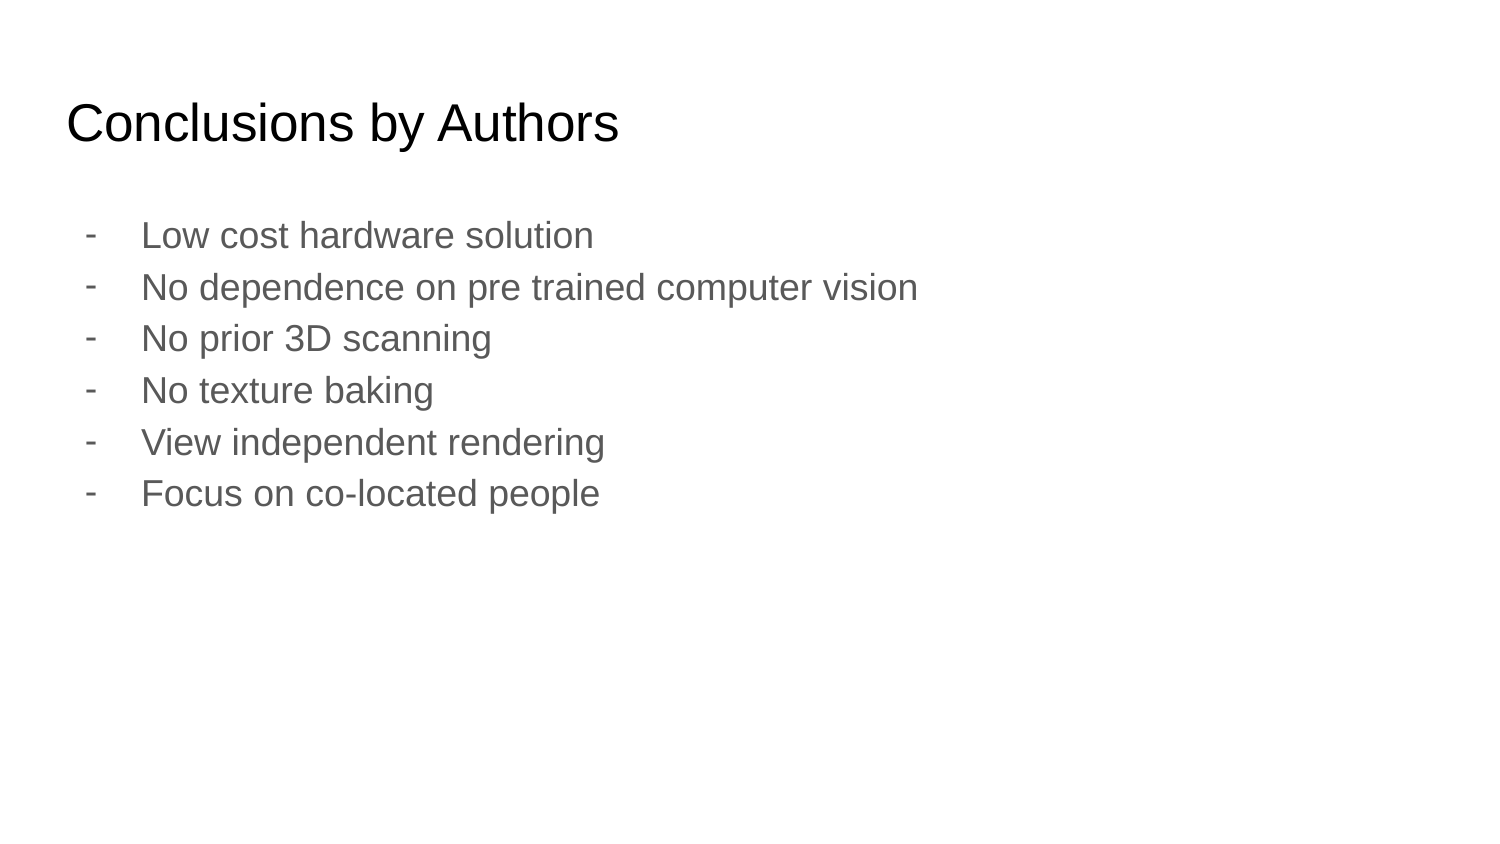

# Conclusions by Authors
Low cost hardware solution
No dependence on pre trained computer vision
No prior 3D scanning
No texture baking
View independent rendering
Focus on co-located people